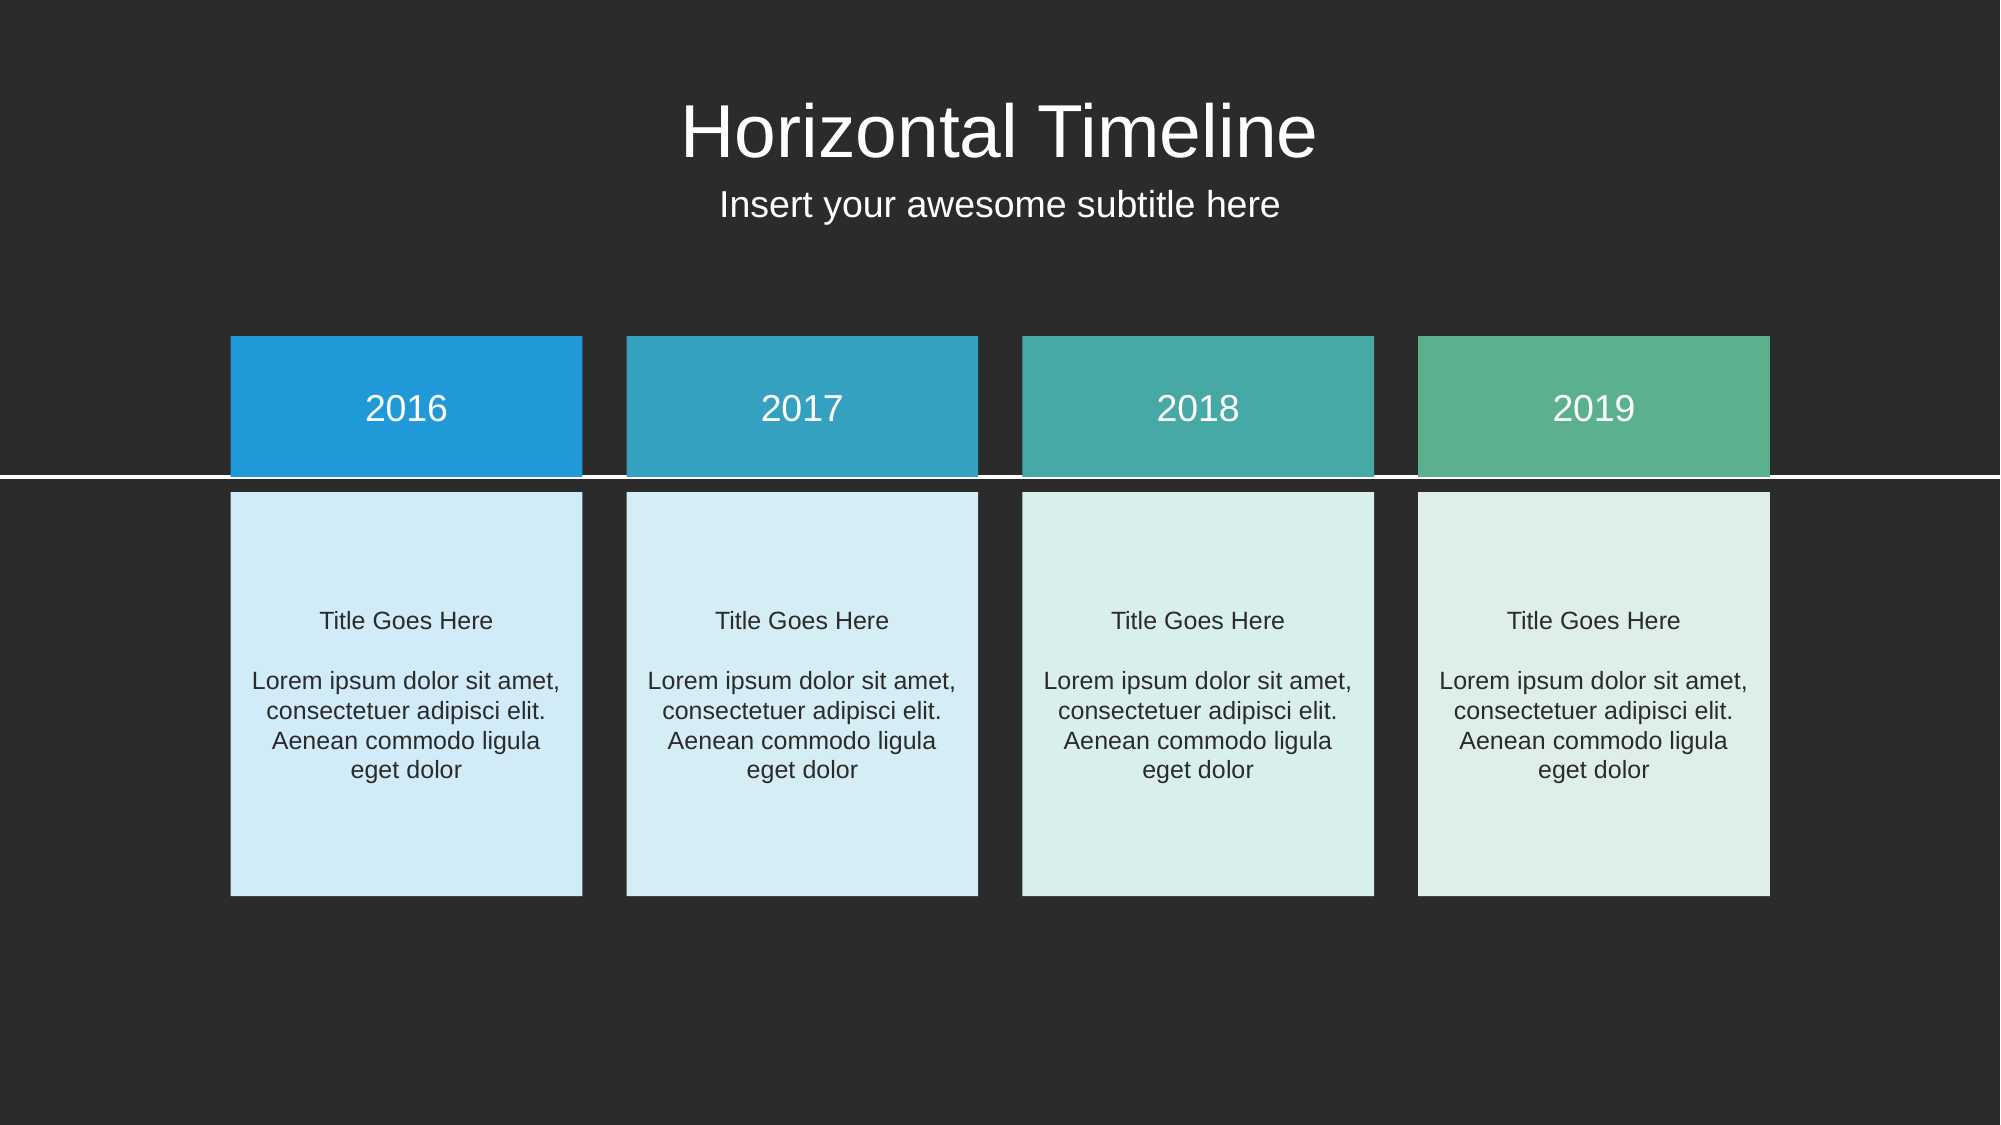

# Horizontal Timeline
Insert your awesome subtitle here

2016
2017
2018
2019
Title Goes Here

Lorem ipsum dolor sit amet, consectetuer adipisci elit. Aenean commodo ligula eget dolor
Title Goes Here

Lorem ipsum dolor sit amet, consectetuer adipisci elit. Aenean commodo ligula eget dolor
Title Goes Here

Lorem ipsum dolor sit amet, consectetuer adipisci elit. Aenean commodo ligula eget dolor
Title Goes Here

Lorem ipsum dolor sit amet, consectetuer adipisci elit. Aenean commodo ligula eget dolor